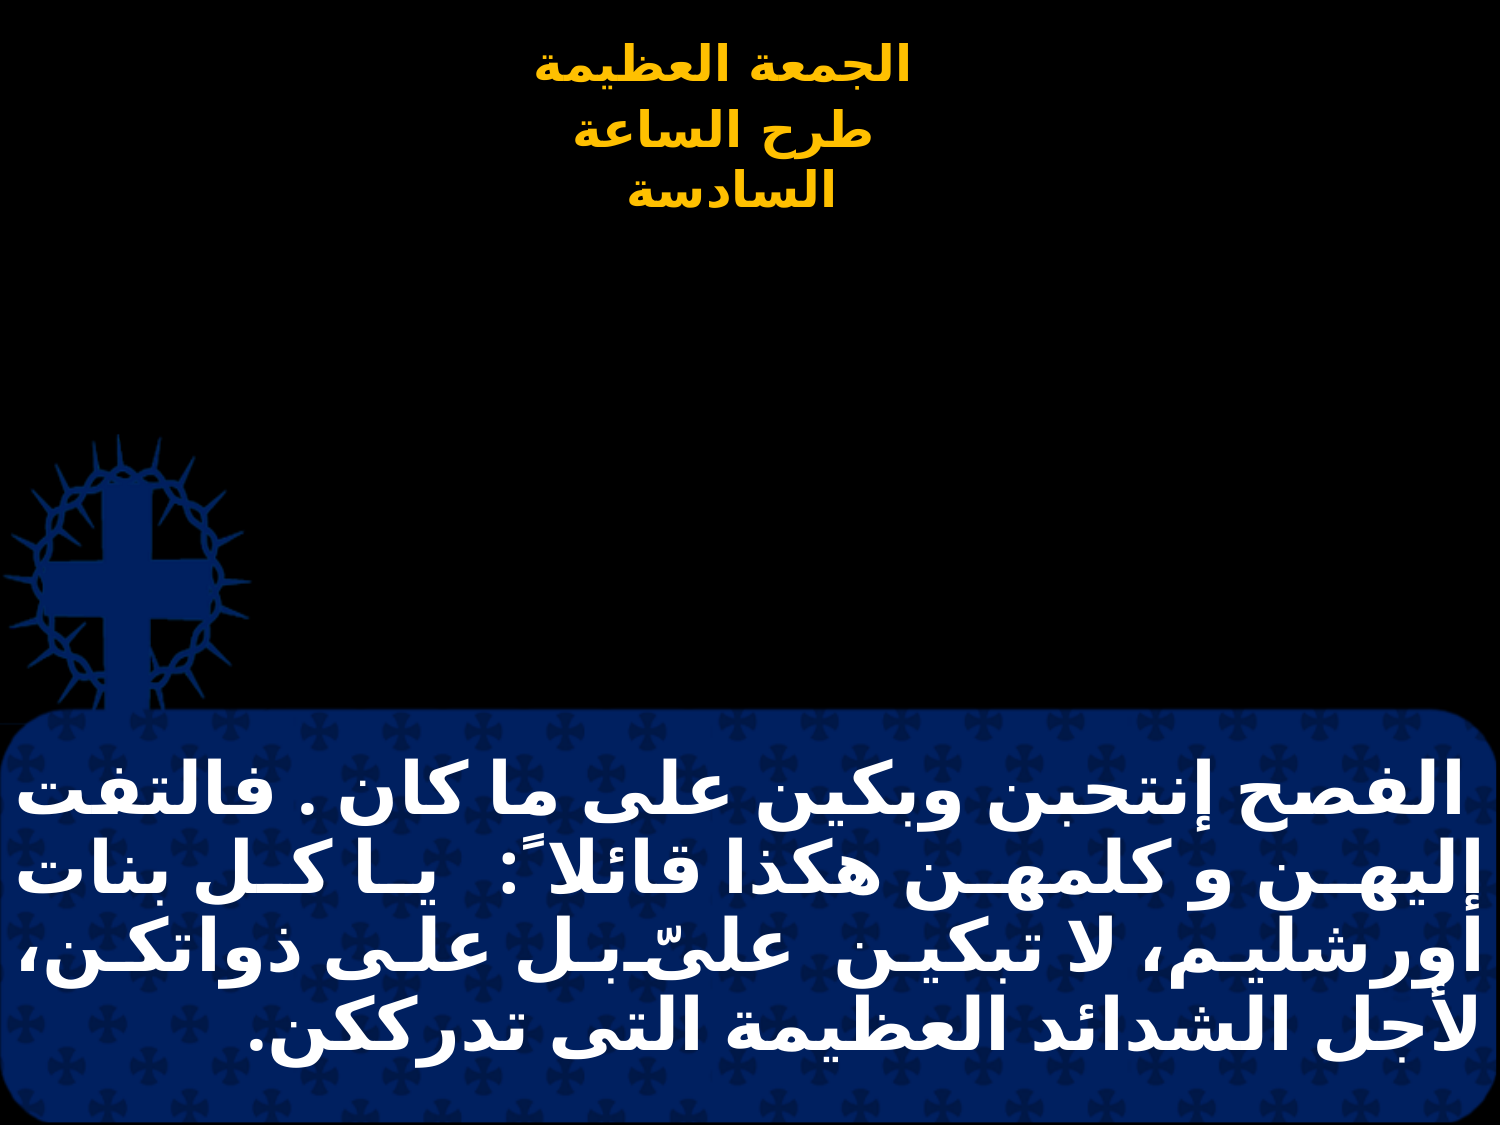

# الفصح إنتحبن وبكين على ما كان . فالتفت إليهن و كلمهن هكذا قائلا ً:   يا كل بنات اورشليم، لا تبكين علىّ بل على ذواتكن، لأجل الشدائد العظيمة التى تدرككن.